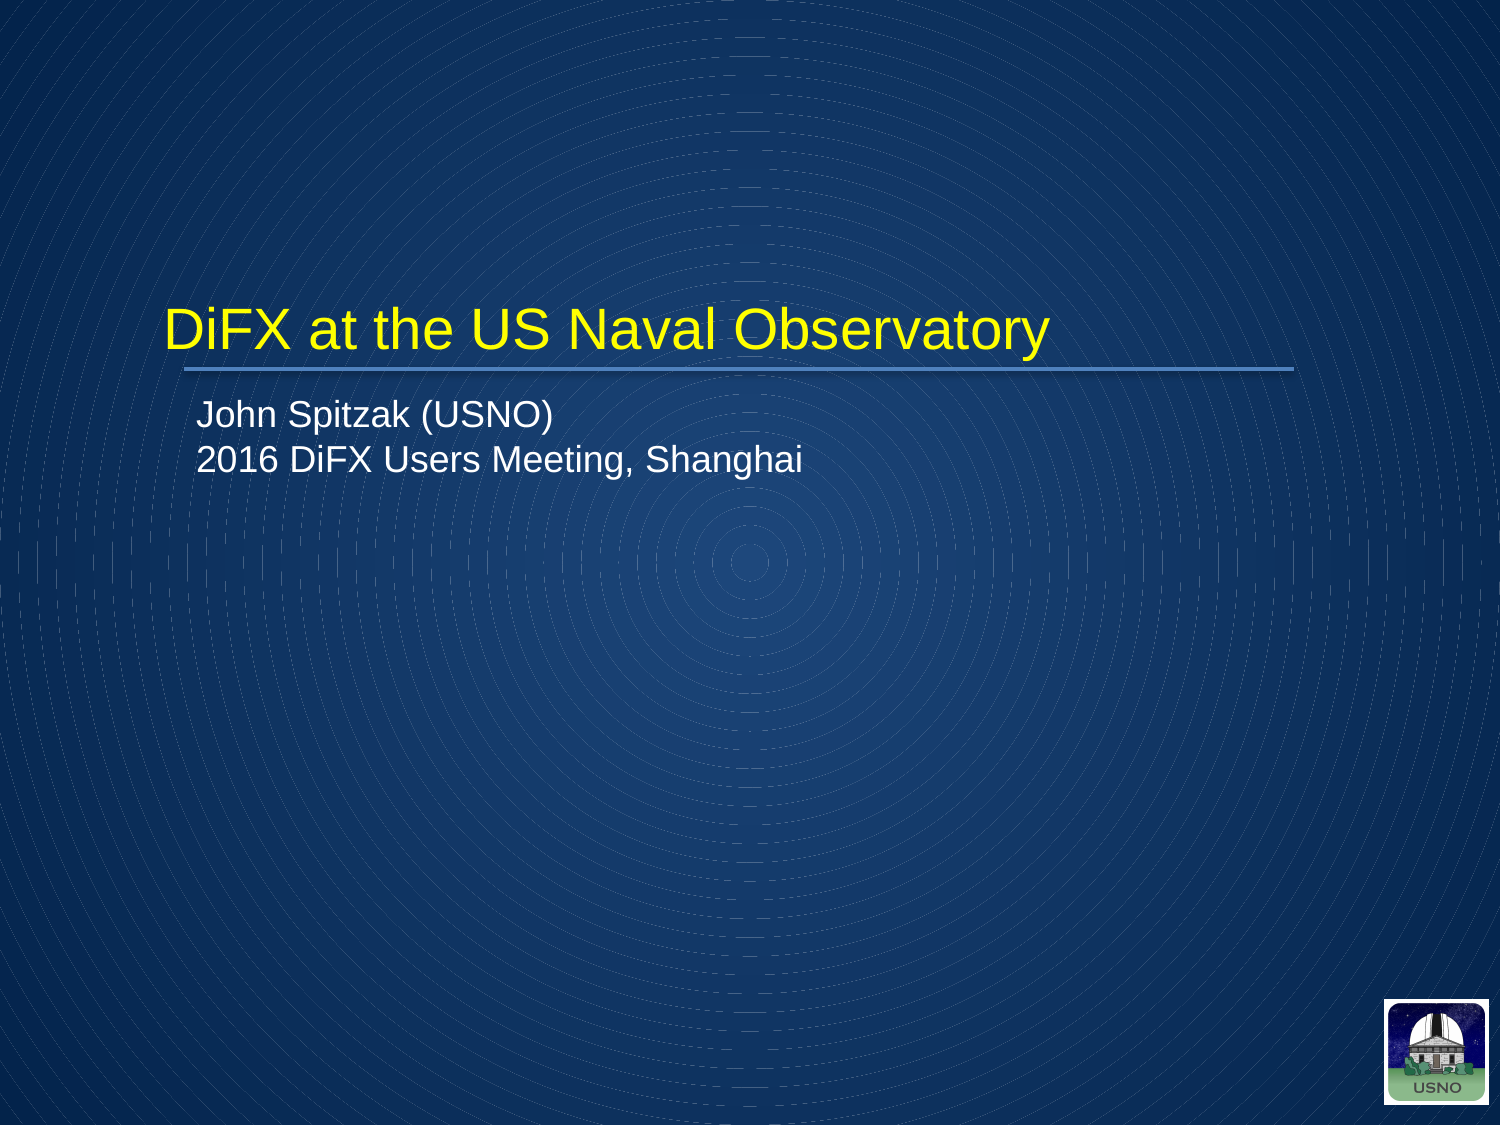

DiFX at the US Naval Observatory
John Spitzak (USNO)
2016 DiFX Users Meeting, Shanghai